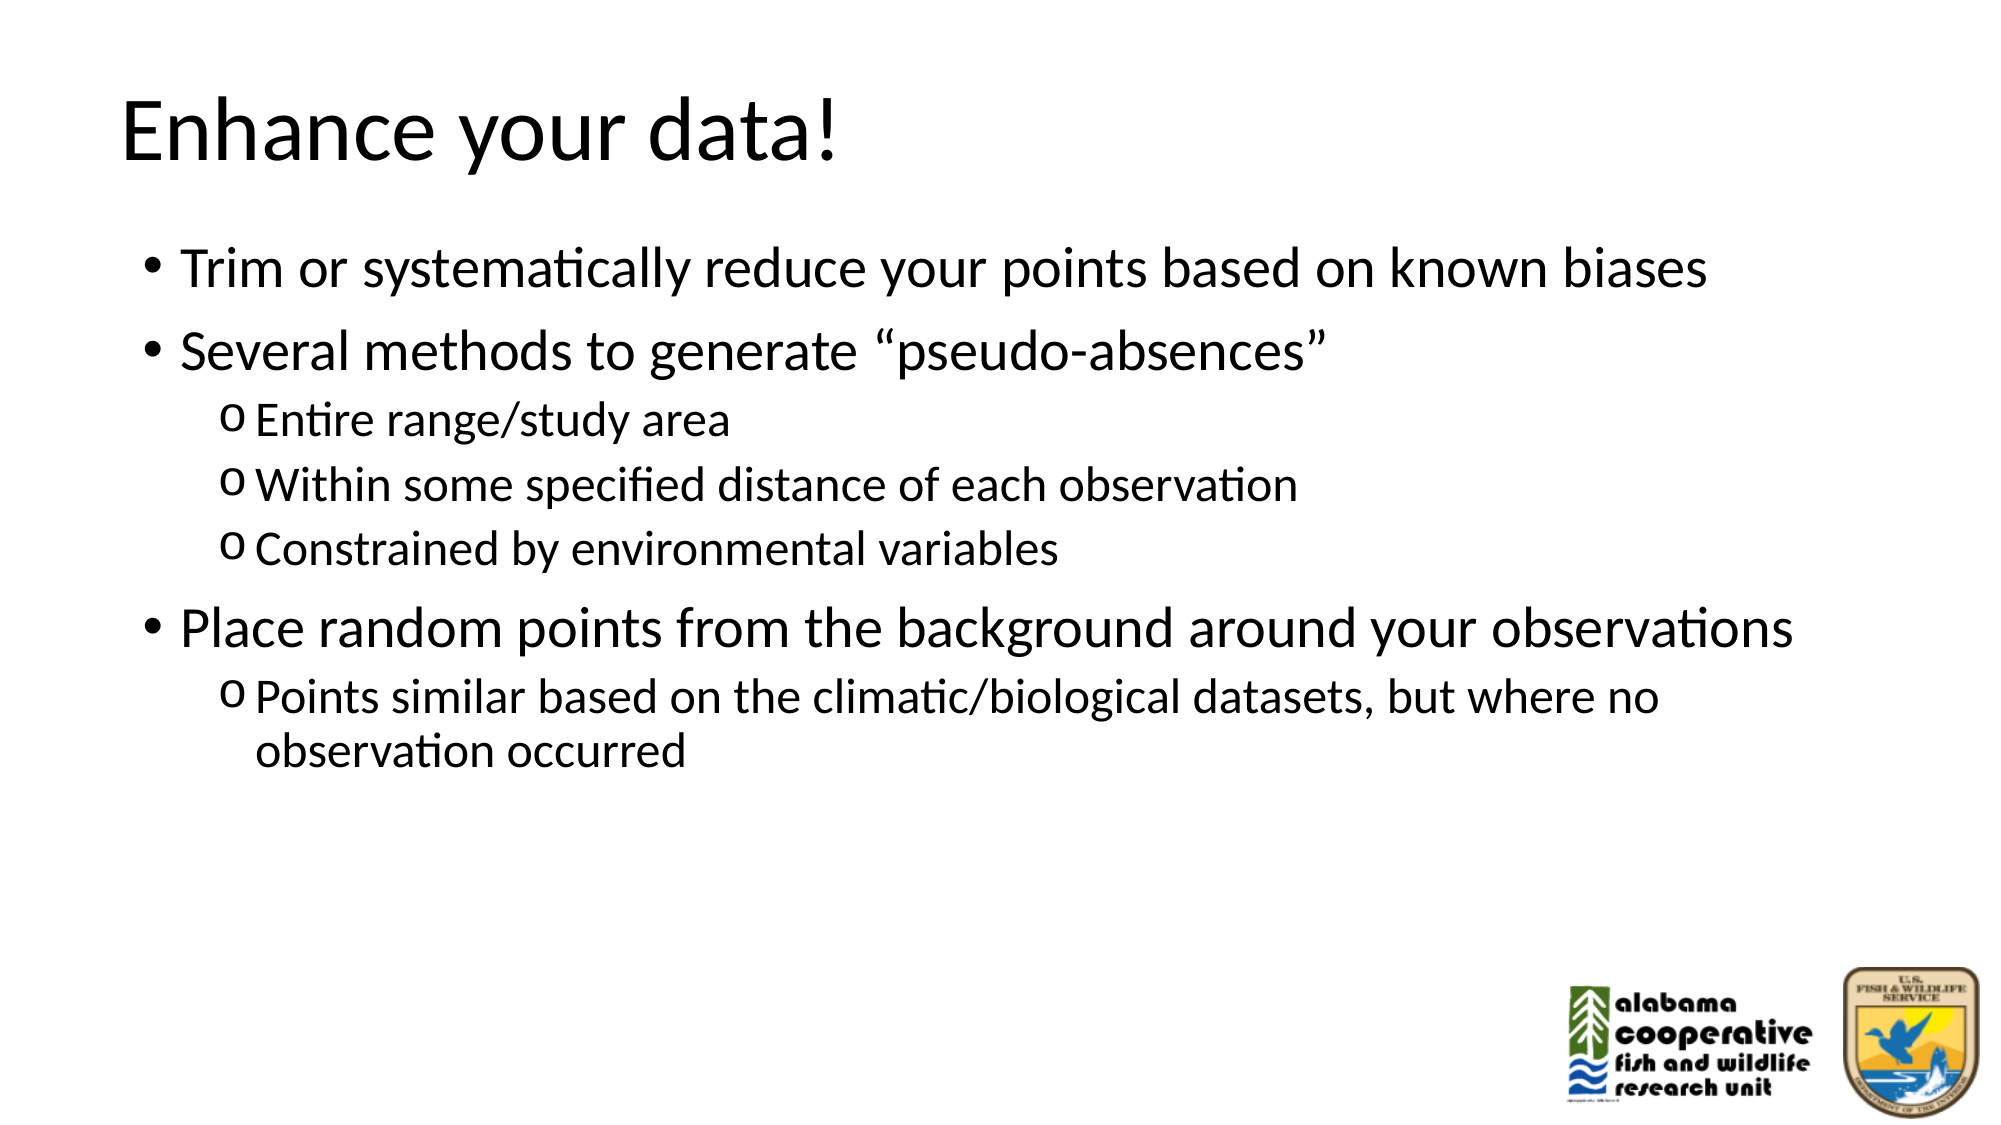

# Enhance your data!
Trim or systematically reduce your points based on known biases
Several methods to generate “pseudo-absences”
Entire range/study area
Within some specified distance of each observation
Constrained by environmental variables
Place random points from the background around your observations
Points similar based on the climatic/biological datasets, but where no observation occurred